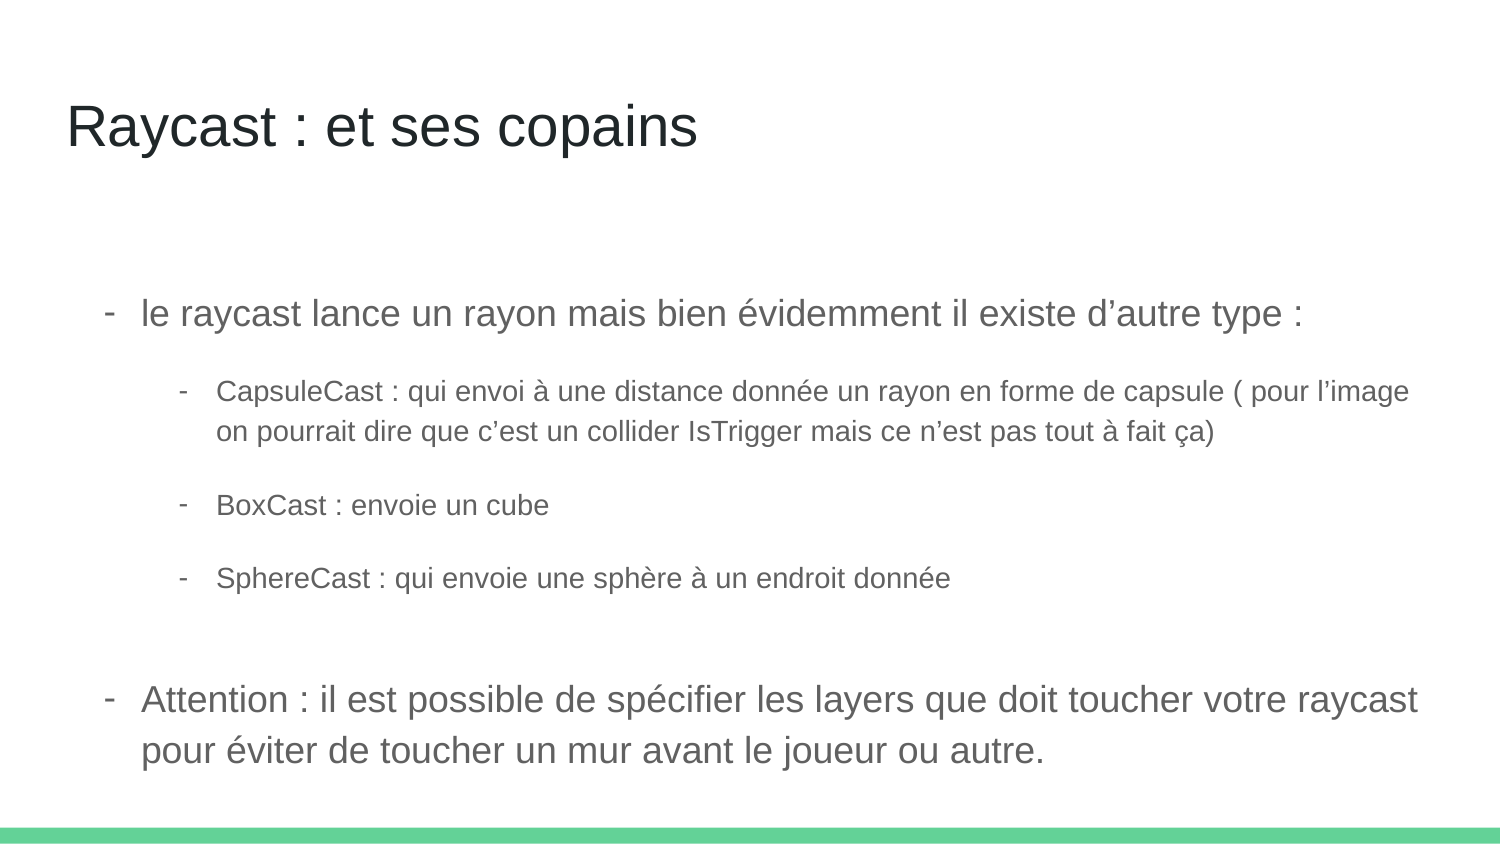

# Raycast : et ses copains

le raycast lance un rayon mais bien évidemment il existe d’autre type :
CapsuleCast : qui envoi à une distance donnée un rayon en forme de capsule ( pour l’image on pourrait dire que c’est un collider IsTrigger mais ce n’est pas tout à fait ça)
BoxCast : envoie un cube
SphereCast : qui envoie une sphère à un endroit donnée
Attention : il est possible de spécifier les layers que doit toucher votre raycast pour éviter de toucher un mur avant le joueur ou autre.